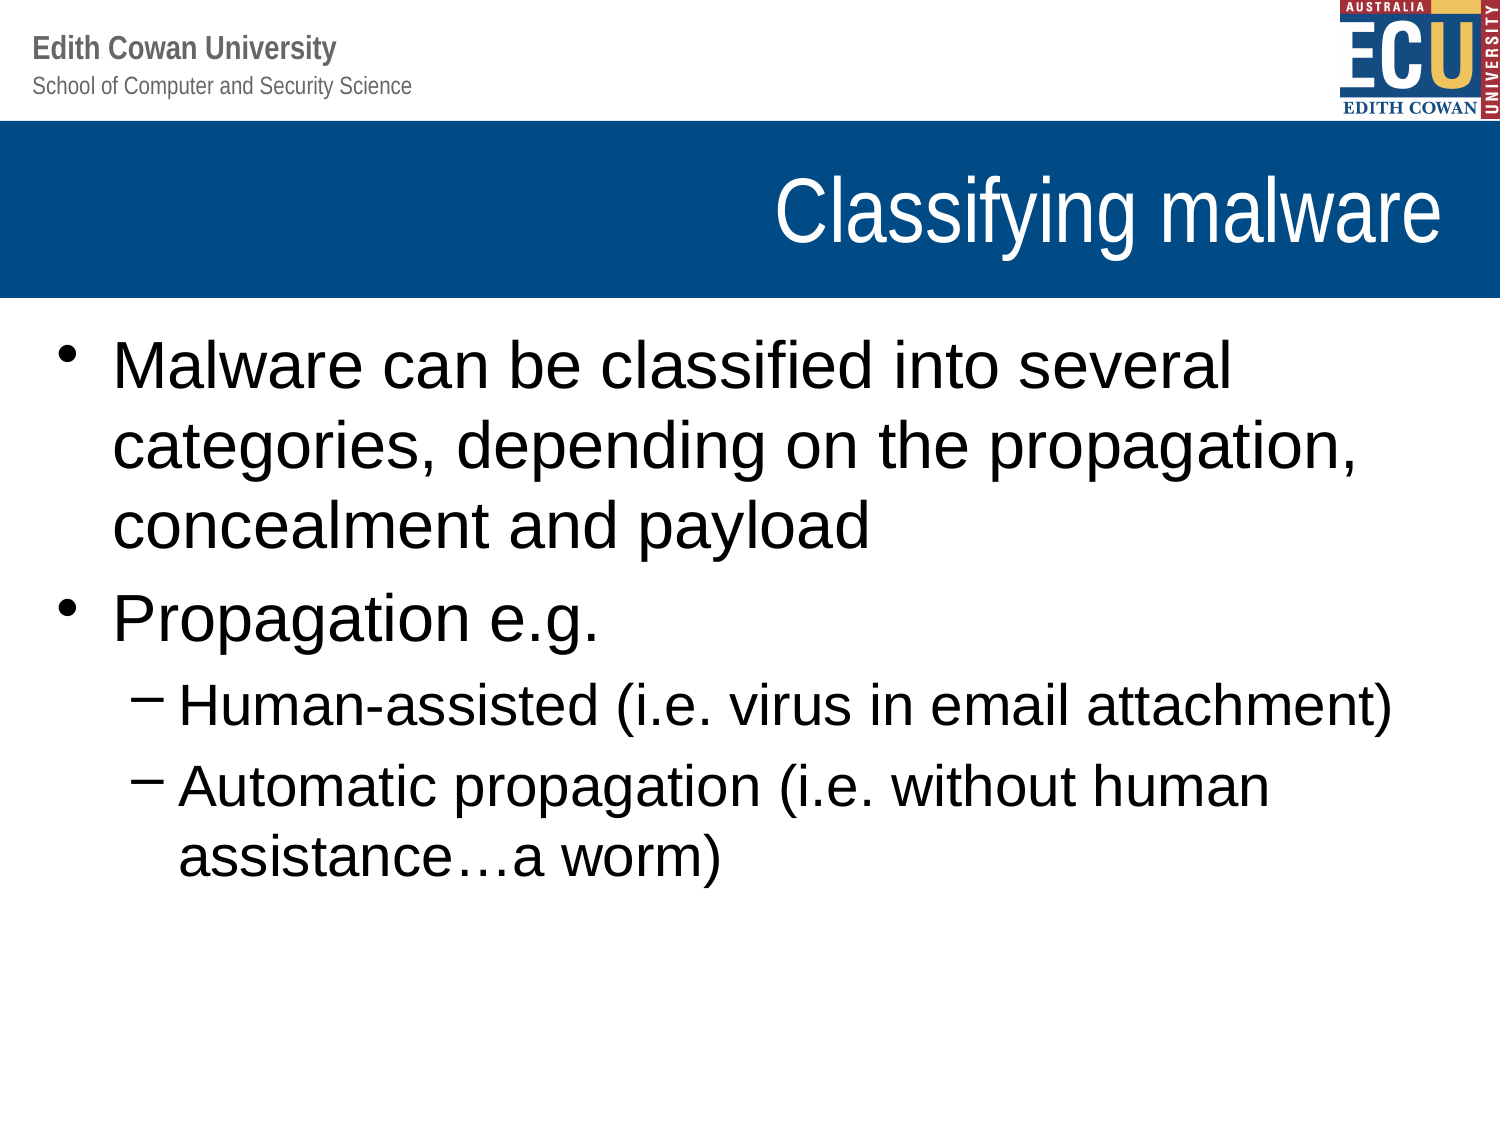

# Classifying malware
Malware can be classified into several categories, depending on the propagation, concealment and payload
Propagation e.g.
Human-assisted (i.e. virus in email attachment)
Automatic propagation (i.e. without human assistance…a worm)